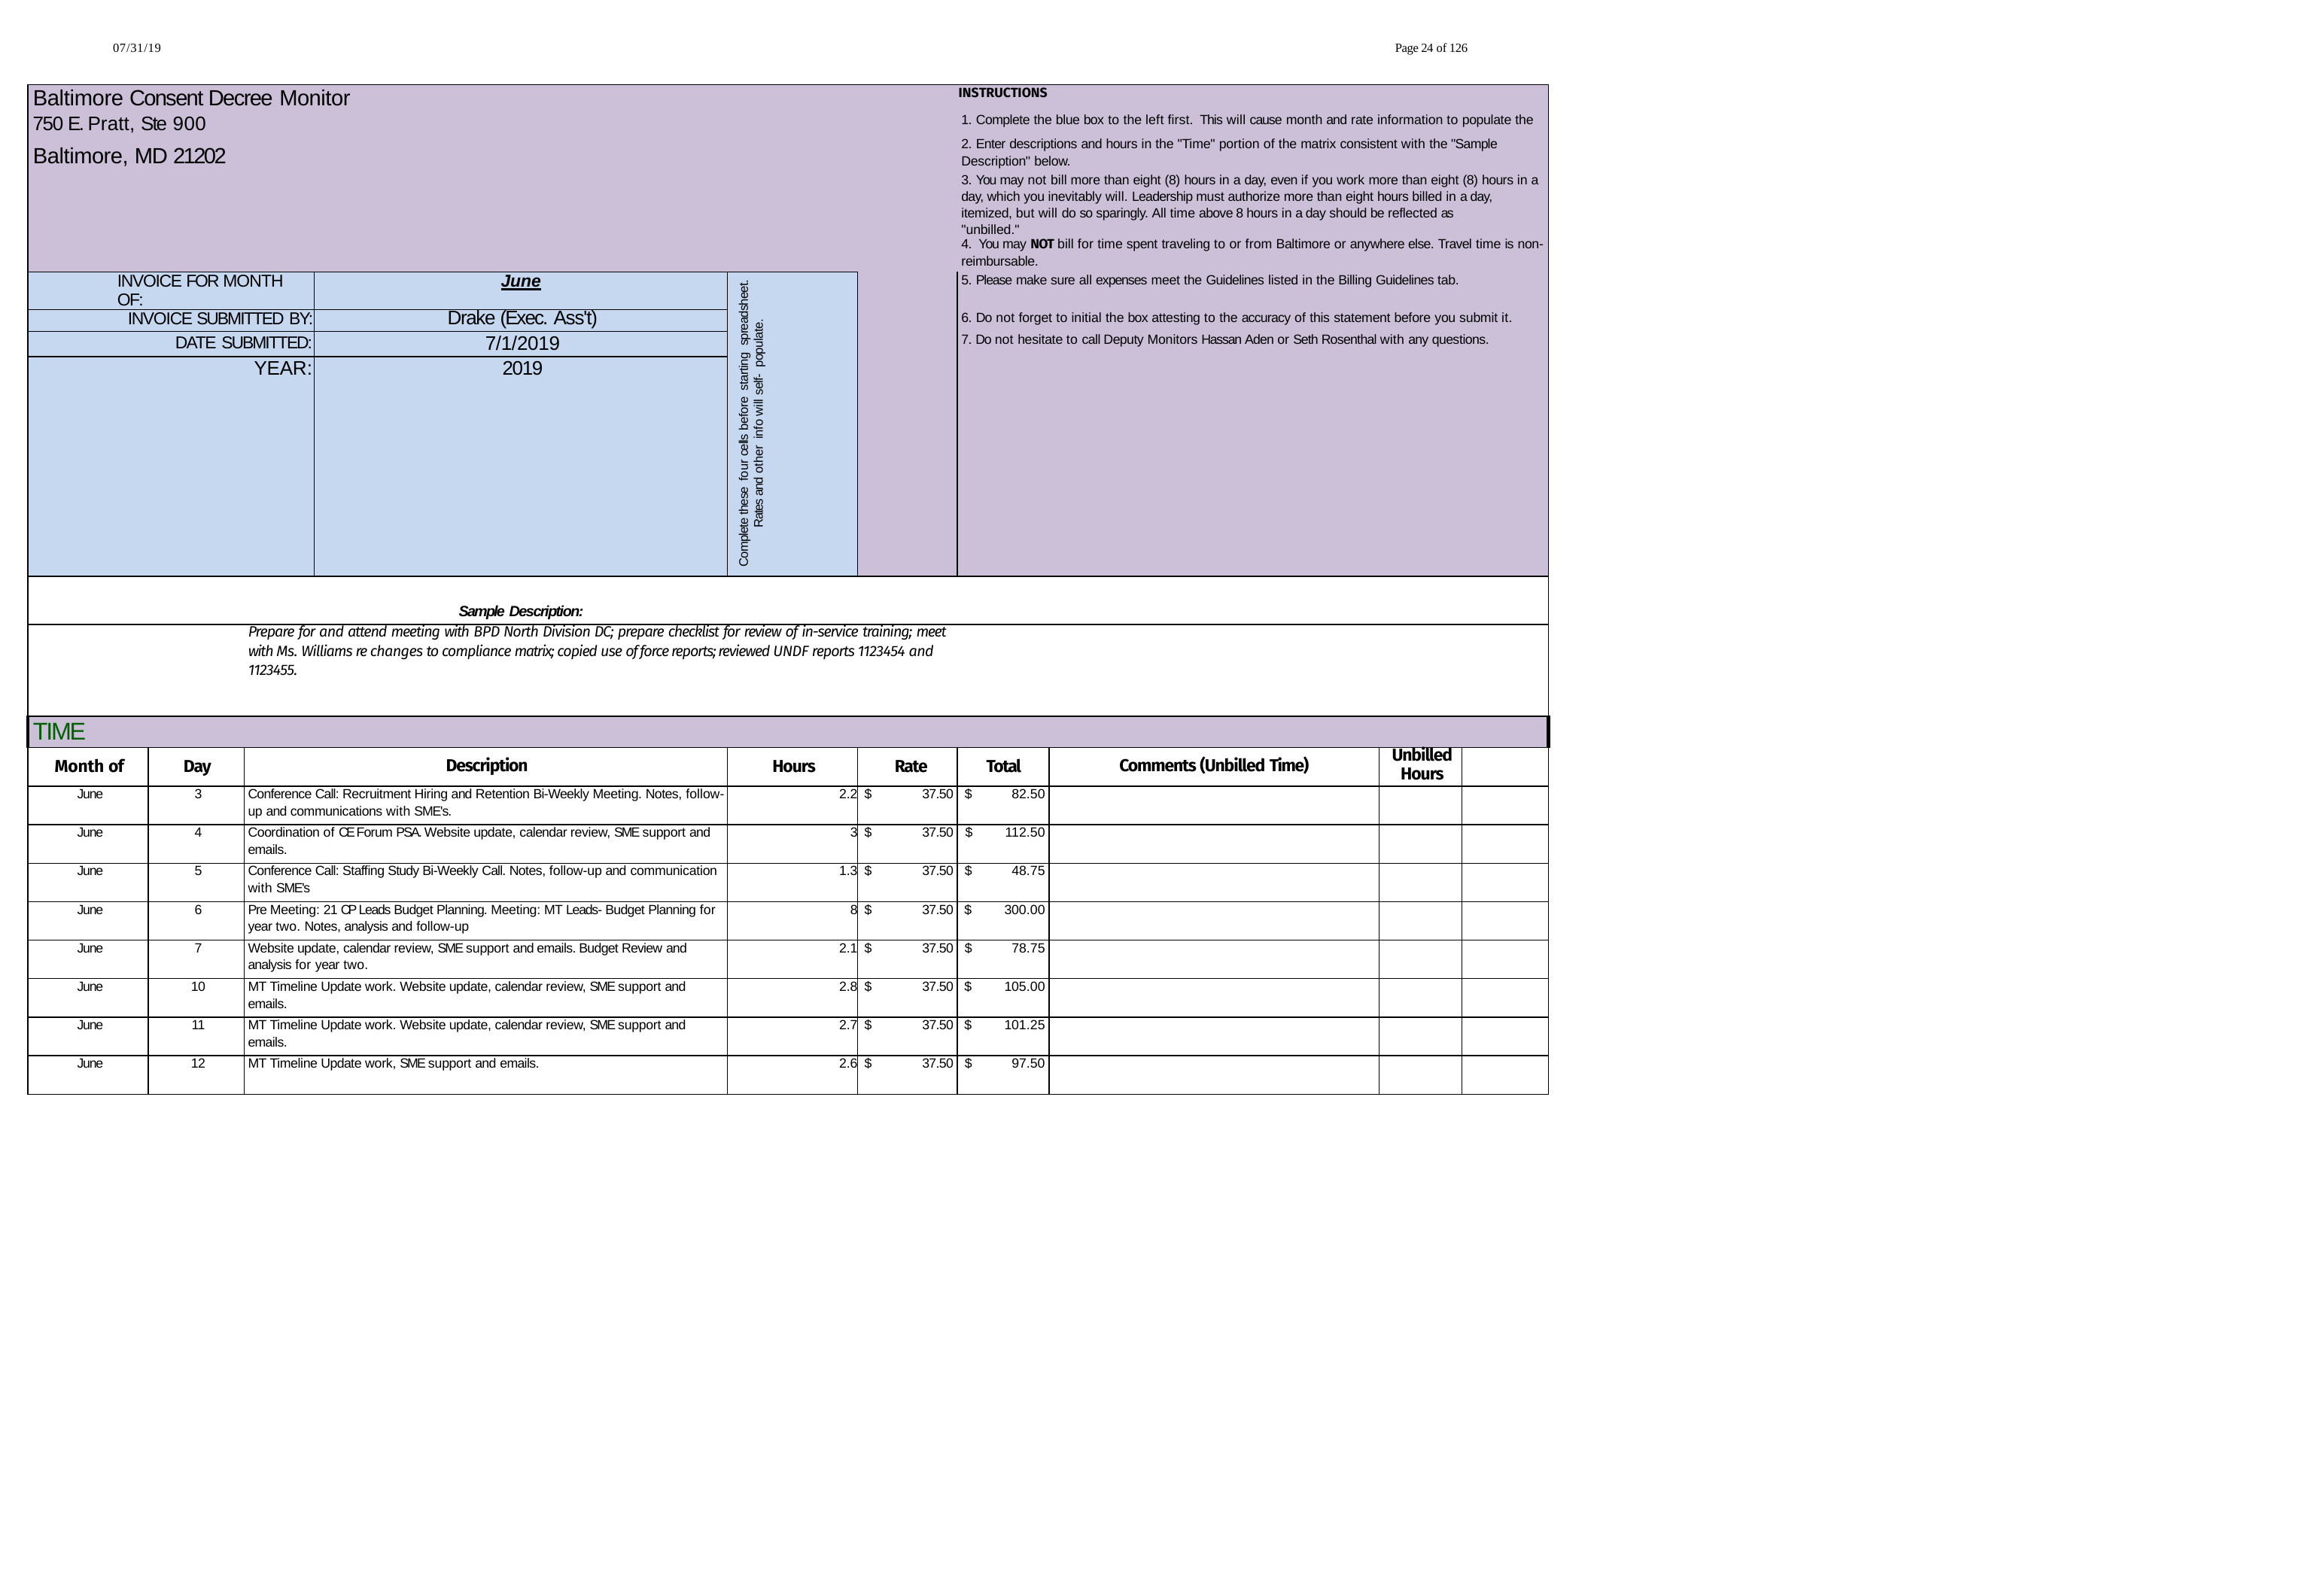

07/31/19
Page 24 of 126
| Baltimore Consent Decree Monitor |  |  |  |  |  | INSTRUCTIONS |  |  |  |
| --- | --- | --- | --- | --- | --- | --- | --- | --- | --- |
| 750 E. Pratt, Ste 900 |  |  |  |  |  | 1. Complete the blue box to the left first. This will cause month and rate information to populate the |  |  |  |
| Baltimore, MD 21202 |  |  |  |  |  | 2. Enter descriptions and hours in the "Time" portion of the matrix consistent with the "Sample Description" below. |  |  |  |
|  |  |  |  |  |  | 3. You may not bill more than eight (8) hours in a day, even if you work more than eight (8) hours in a day, which you inevitably will. Leadership must authorize more than eight hours billed in a day, itemized, but will do so sparingly. All time above 8 hours in a day should be reflected as "unbilled." |  |  |  |
|  |  |  |  |  |  | 4. You may NOT bill for time spent traveling to or from Baltimore or anywhere else. Travel time is non- reimbursable. |  |  |  |
| INVOICE FOR MONTH OF: |  |  | June | Complete these four cells before starting spreadsheet. Rates and other info will self- populate. |  | 5. Please make sure all expenses meet the Guidelines listed in the Billing Guidelines tab. |  |  |  |
| INVOICE SUBMITTED BY: |  |  | Drake (Exec. Ass't) |  |  | 6. Do not forget to initial the box attesting to the accuracy of this statement before you submit it. |  |  |  |
| DATE SUBMITTED: |  |  | 7/1/2019 |  |  | 7. Do not hesitate to call Deputy Monitors Hassan Aden or Seth Rosenthal with any questions. |  |  |  |
| YEAR: |  |  | 2019 |  |  |  |  |  |  |
|  |  |  | Sample Description: |  |  |  |  |  |  |
| Prepare for and attend meeting with BPD North Division DC; prepare checklist for review of in-service training; meet with Ms. Williams re changes to compliance matrix; copied use of force reports; reviewed UNDF reports 1123454 and 1123455. |  |  |  |  |  |  |  |  |  |
| TIME |  |  |  |  |  |  |  |  |  |
| Month of | Day | Description |  | Hours | Rate | Total | Comments (Unbilled Time) | Unbilled Hours |  |
| June | 3 | Conference Call: Recruitment Hiring and Retention Bi-Weekly Meeting. Notes, follow- up and communications with SME's. |  | 2.2 | $ 37.50 | $ 82.50 |  |  |  |
| June | 4 | Coordination of CE Forum PSA. Website update, calendar review, SME support and emails. |  | 3 | $ 37.50 | $ 112.50 |  |  |  |
| June | 5 | Conference Call: Staffing Study Bi-Weekly Call. Notes, follow-up and communication with SME's |  | 1.3 | $ 37.50 | $ 48.75 |  |  |  |
| June | 6 | Pre Meeting: 21 CP Leads Budget Planning. Meeting: MT Leads- Budget Planning for year two. Notes, analysis and follow-up |  | 8 | $ 37.50 | $ 300.00 |  |  |  |
| June | 7 | Website update, calendar review, SME support and emails. Budget Review and analysis for year two. |  | 2.1 | $ 37.50 | $ 78.75 |  |  |  |
| June | 10 | MT Timeline Update work. Website update, calendar review, SME support and emails. |  | 2.8 | $ 37.50 | $ 105.00 |  |  |  |
| June | 11 | MT Timeline Update work. Website update, calendar review, SME support and emails. |  | 2.7 | $ 37.50 | $ 101.25 |  |  |  |
| June | 12 | MT Timeline Update work, SME support and emails. |  | 2.6 | $ 37.50 | $ 97.50 |  |  |  |